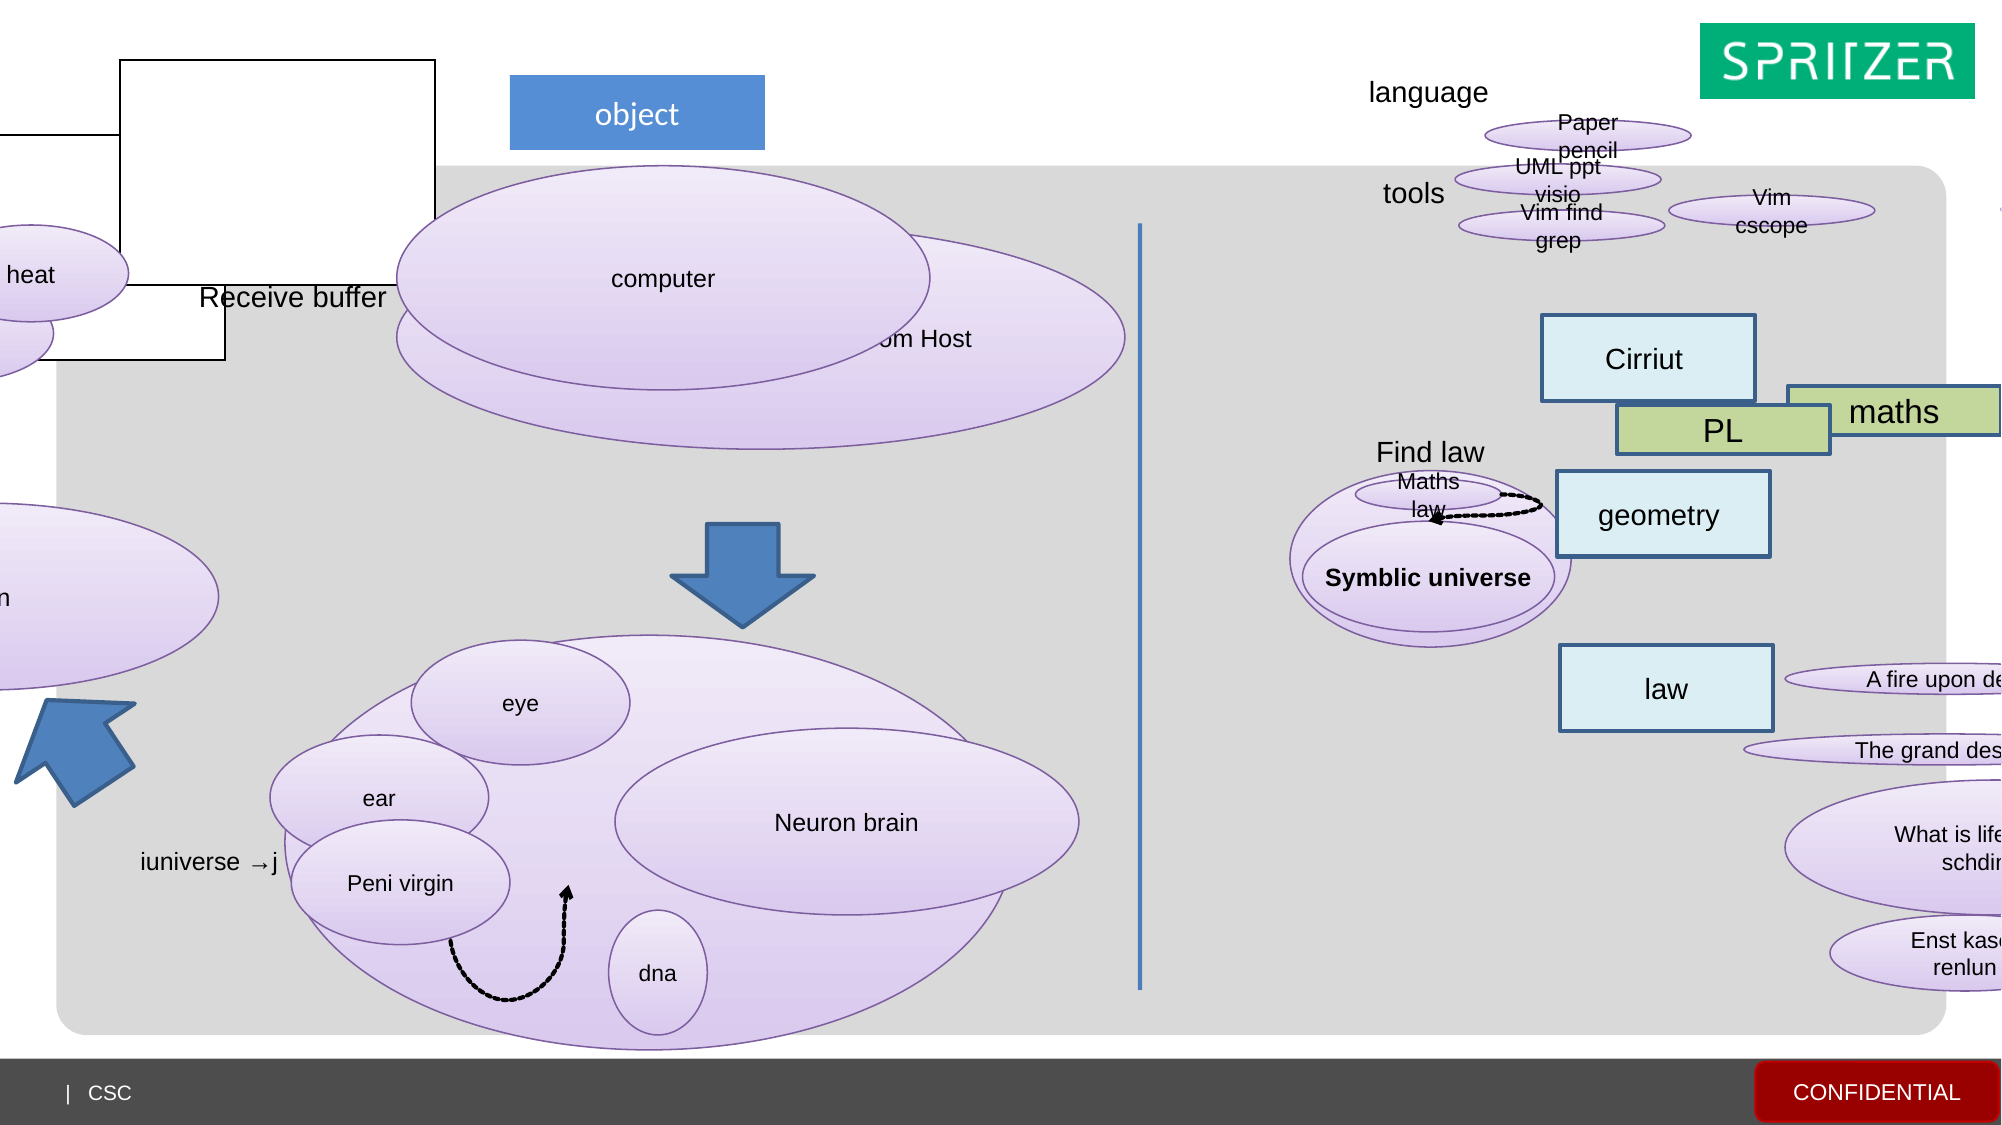

language
object
Paper pencil

UML ppt visio
obit
computer
tools
Neoton calculation
Vim cscope
Vim find grep

heat
Serialized large packet sent from Host
sun
← number and sharp
Geo axis y z.
Receive buffer
light
Cirriut
maths
PL
Find law
Physics electron

geometry
Maths law

man

Symblic universe

eye
law
A fire upon deep

Neuron brain
The grand design
ear
What is life ? Quota schdingor
Peni virgin
iuniverse →j

dna
Enst kaser renlun